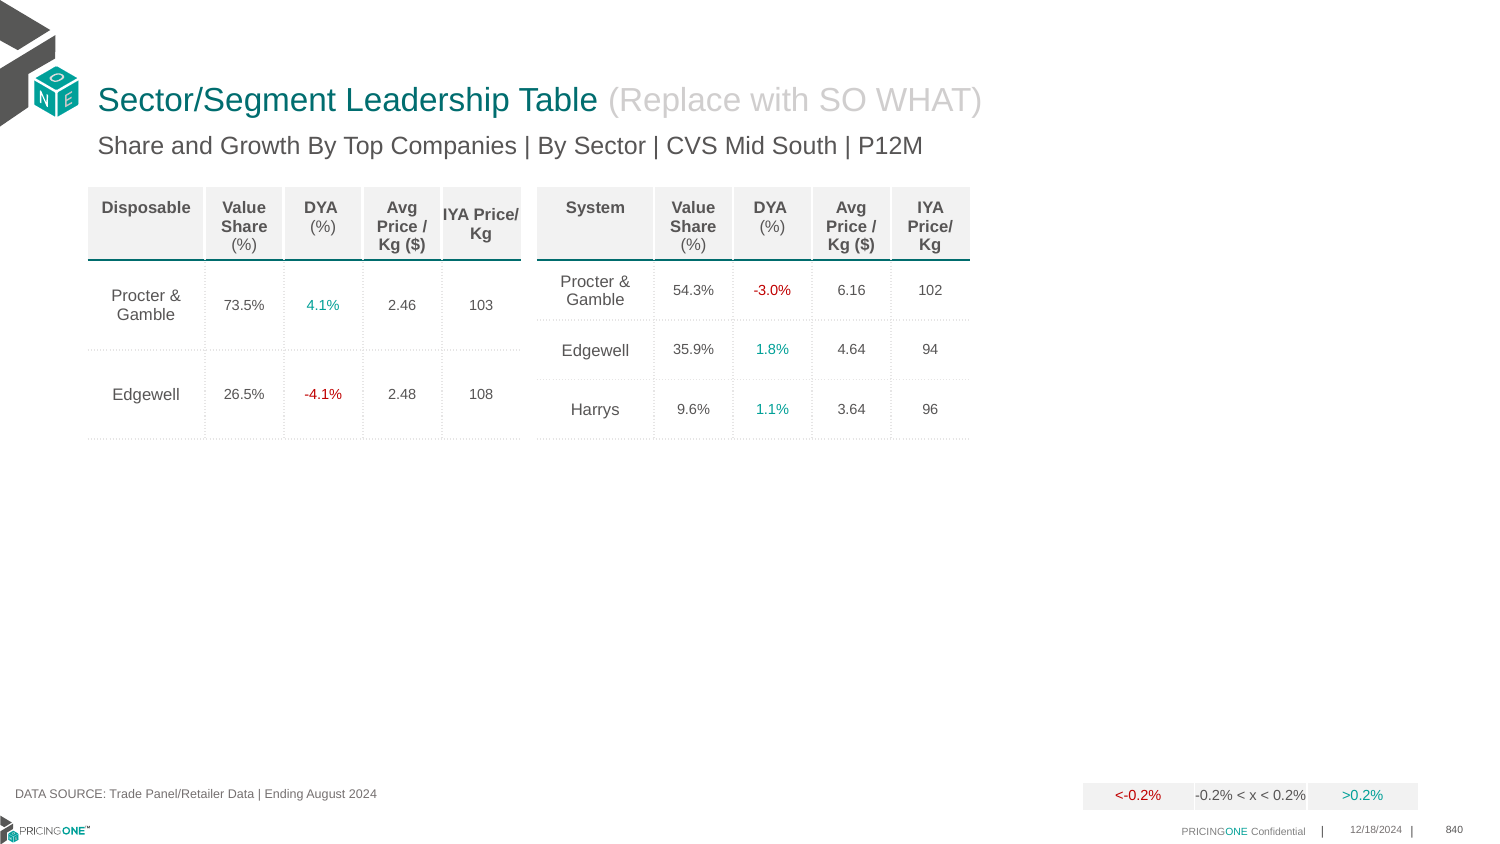

# Sector/Segment Leadership Table (Replace with SO WHAT)
Share and Growth By Top Companies | By Sector | CVS Mid South | P12M
| Disposable | Value Share (%) | DYA (%) | Avg Price /Kg ($) | IYA Price/ Kg |
| --- | --- | --- | --- | --- |
| Procter & Gamble | 73.5% | 4.1% | 2.46 | 103 |
| Edgewell | 26.5% | -4.1% | 2.48 | 108 |
| System | Value Share (%) | DYA (%) | Avg Price /Kg ($) | IYA Price/Kg |
| --- | --- | --- | --- | --- |
| Procter & Gamble | 54.3% | -3.0% | 6.16 | 102 |
| Edgewell | 35.9% | 1.8% | 4.64 | 94 |
| Harrys | 9.6% | 1.1% | 3.64 | 96 |
DATA SOURCE: Trade Panel/Retailer Data | Ending August 2024
| <-0.2% | -0.2% < x < 0.2% | >0.2% |
| --- | --- | --- |

12/18/2024
840